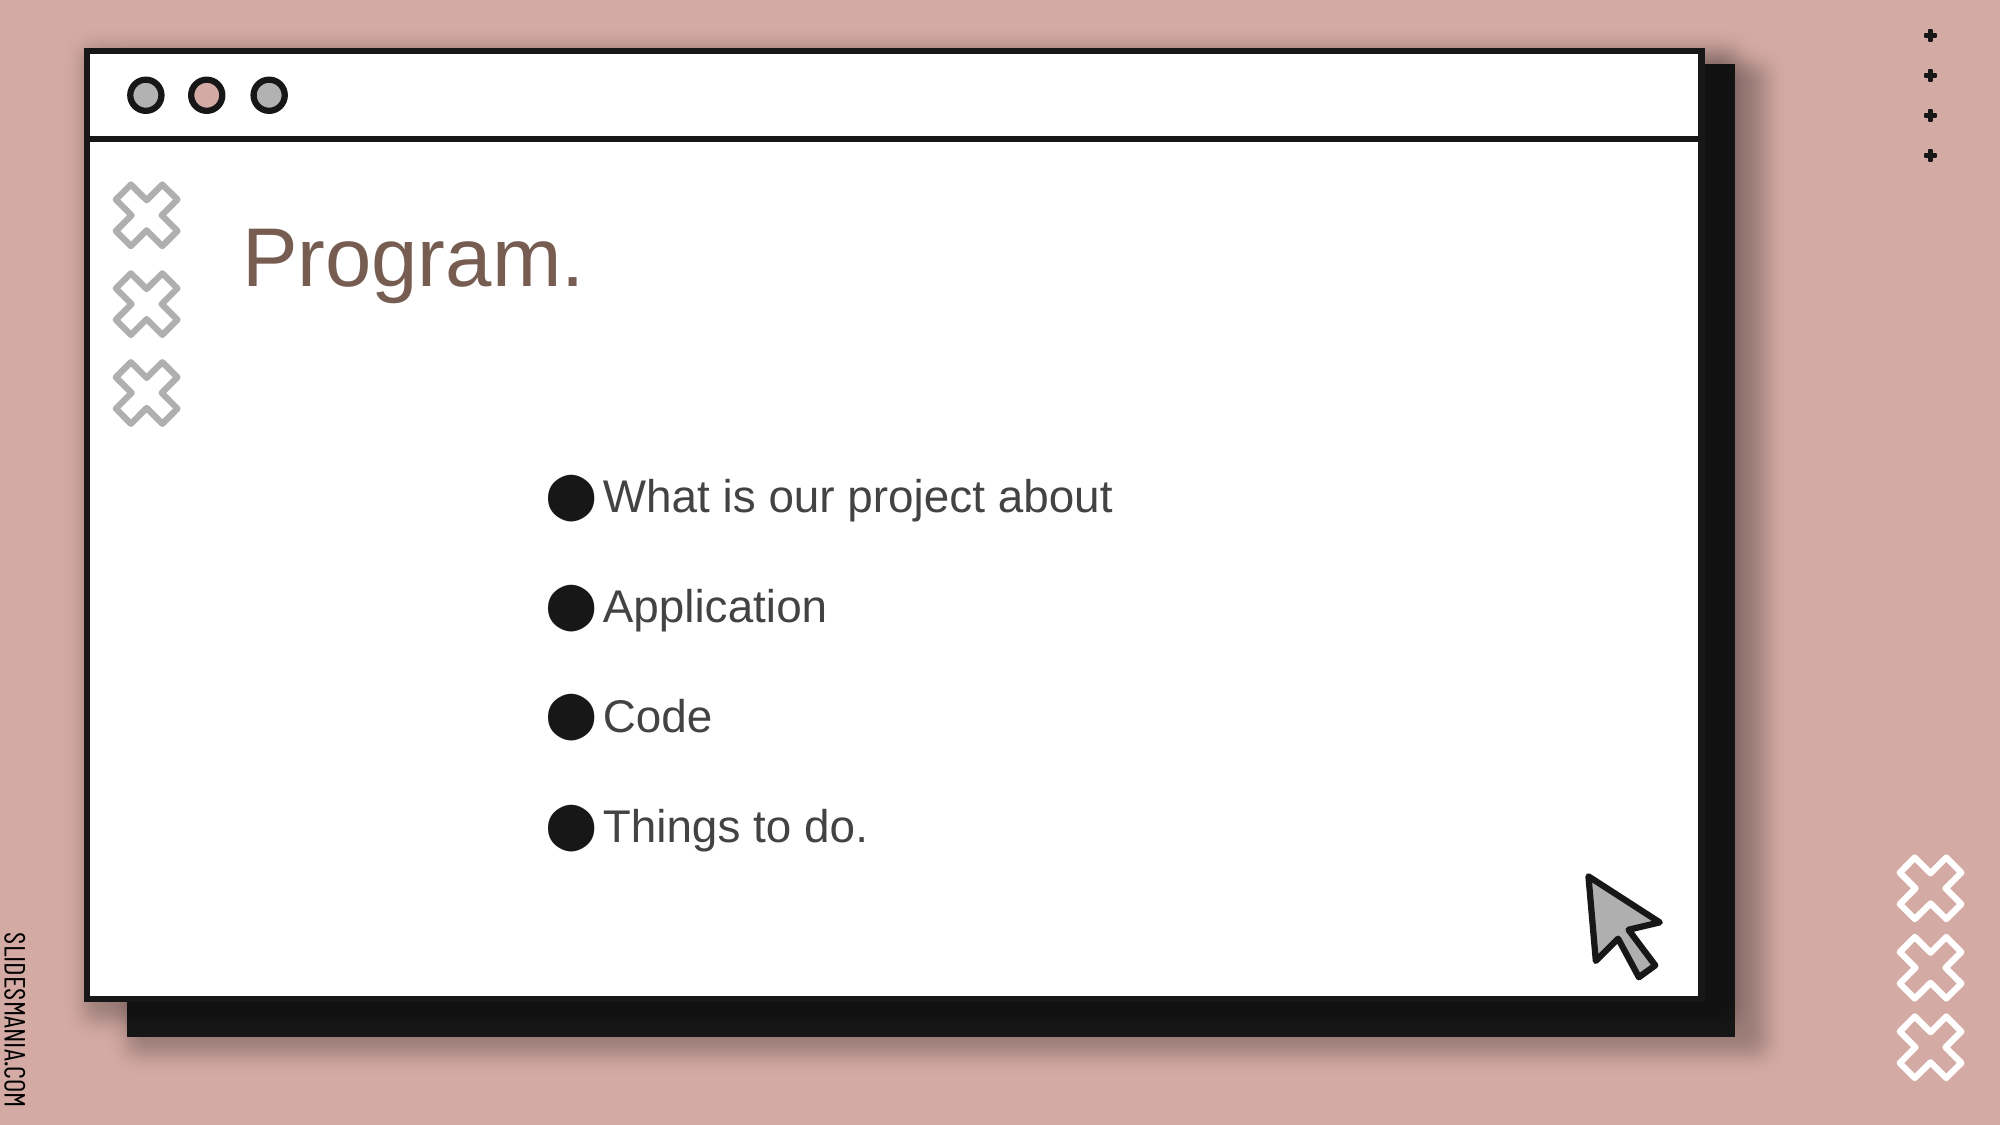

# Program.
What is our project about
Application
Code
Things to do.